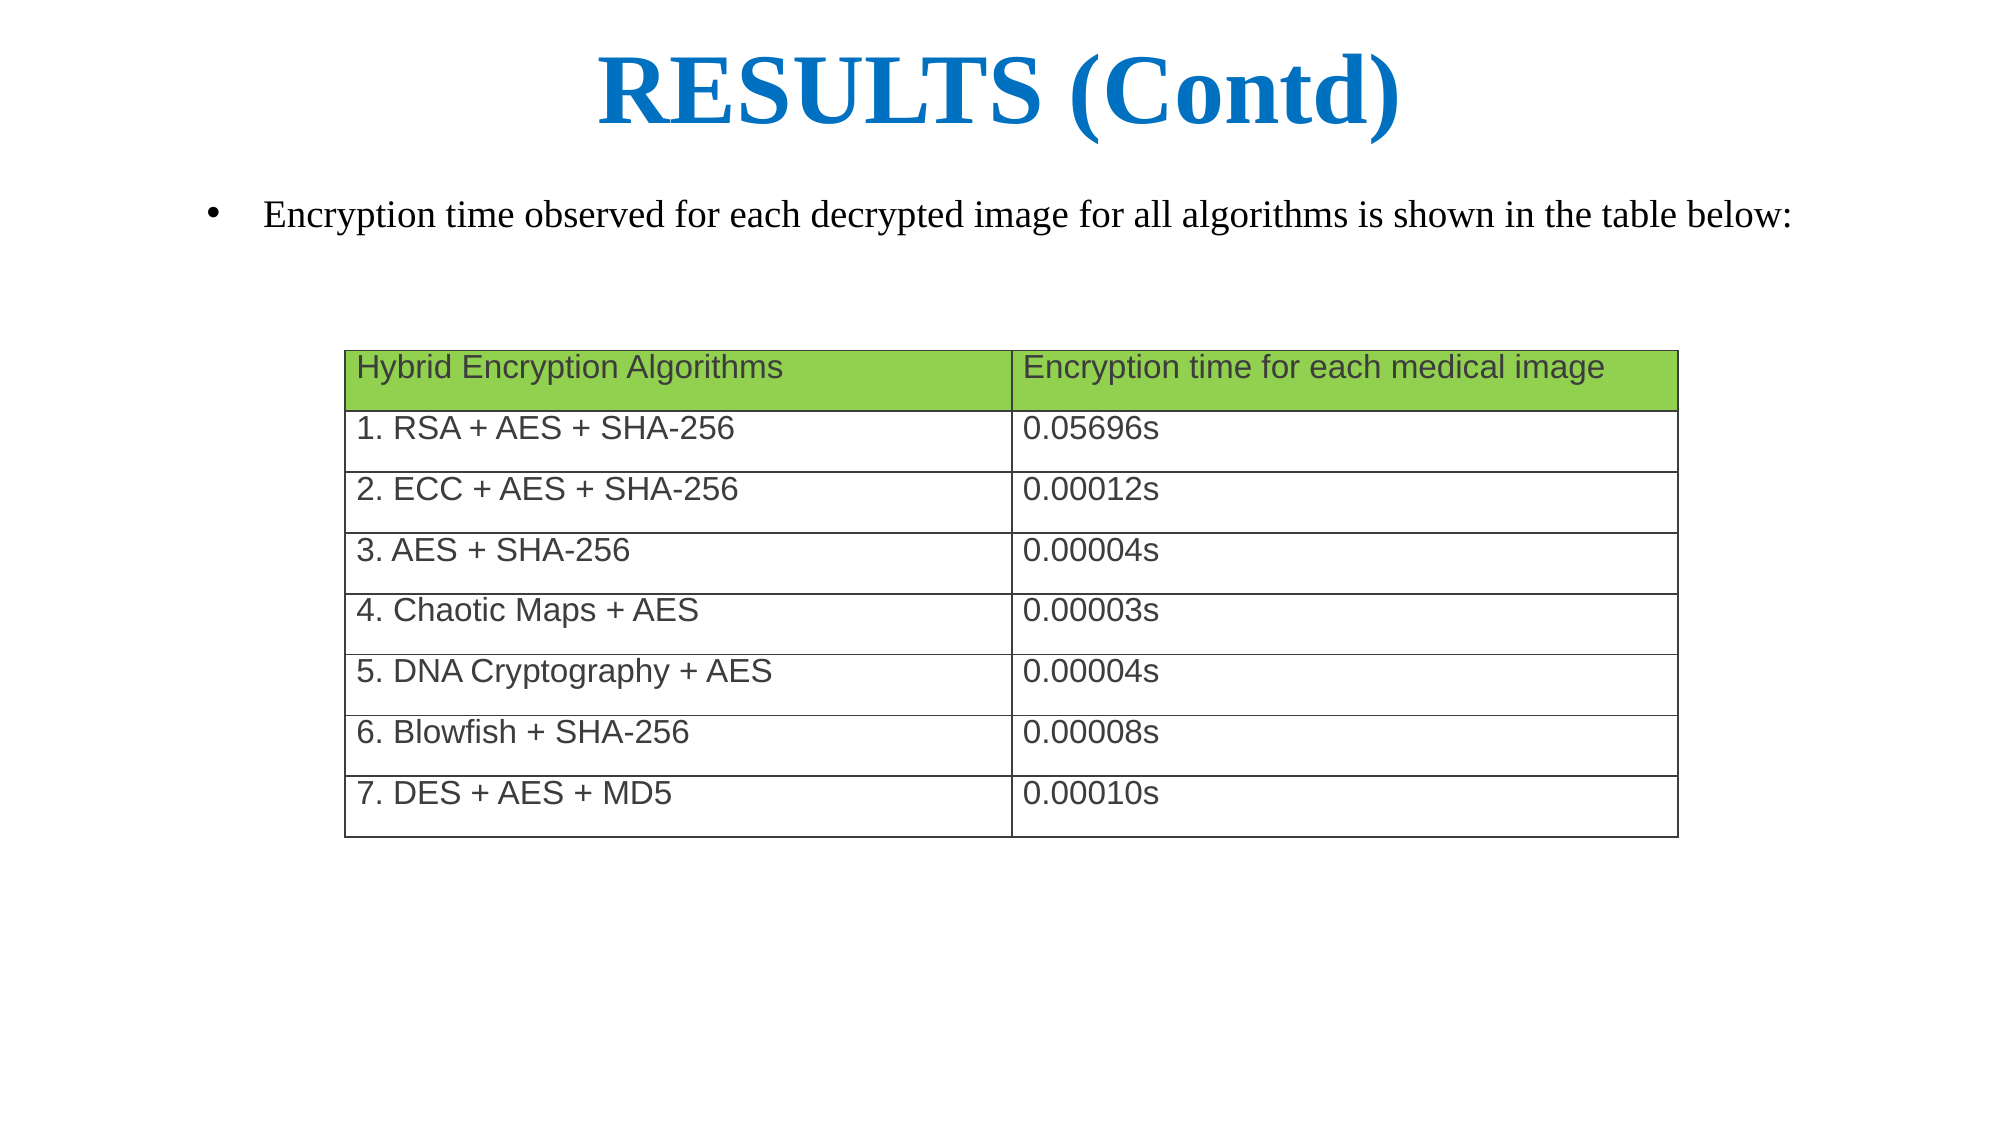

# RESULTS (Contd)
Encryption time observed for each decrypted image for all algorithms is shown in the table below:

| Hybrid Encryption Algorithms | Encryption time for each medical image |
| --- | --- |
| 1. RSA + AES + SHA-256 | 0.05696s |
| 2. ECC + AES + SHA-256 | 0.00012s |
| 3. AES + SHA-256 | 0.00004s |
| 4. Chaotic Maps + AES | 0.00003s |
| 5. DNA Cryptography + AES | 0.00004s |
| 6. Blowfish + SHA-256 | 0.00008s |
| 7. DES + AES + MD5 | 0.00010s |